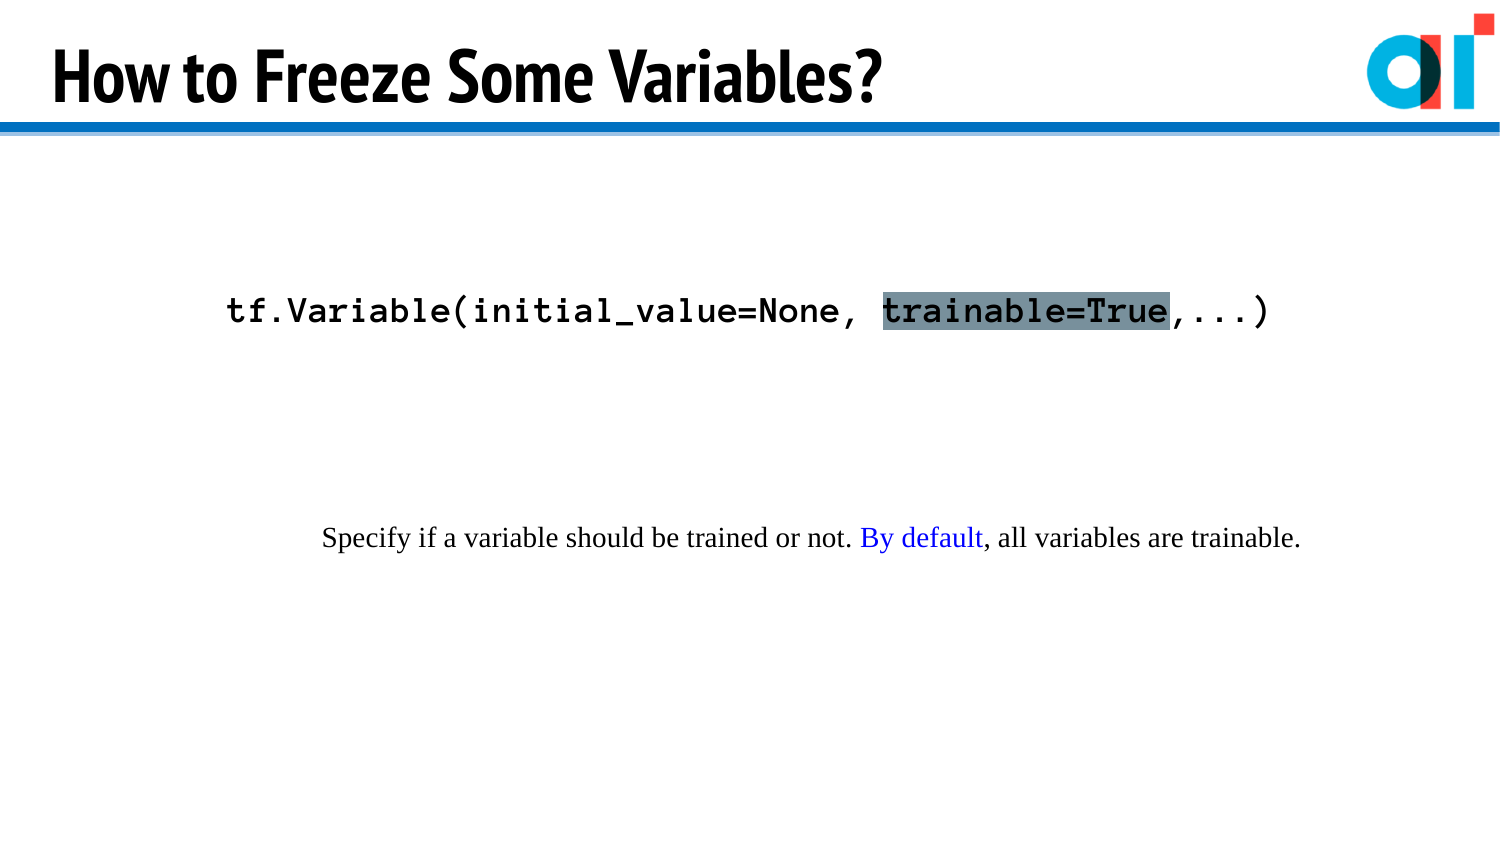

# How to Freeze Some Variables?

tf.Variable(initial_value=None, trainable=True,...)

                 Specify if a variable should be trained or not. By default, all variables are trainable.